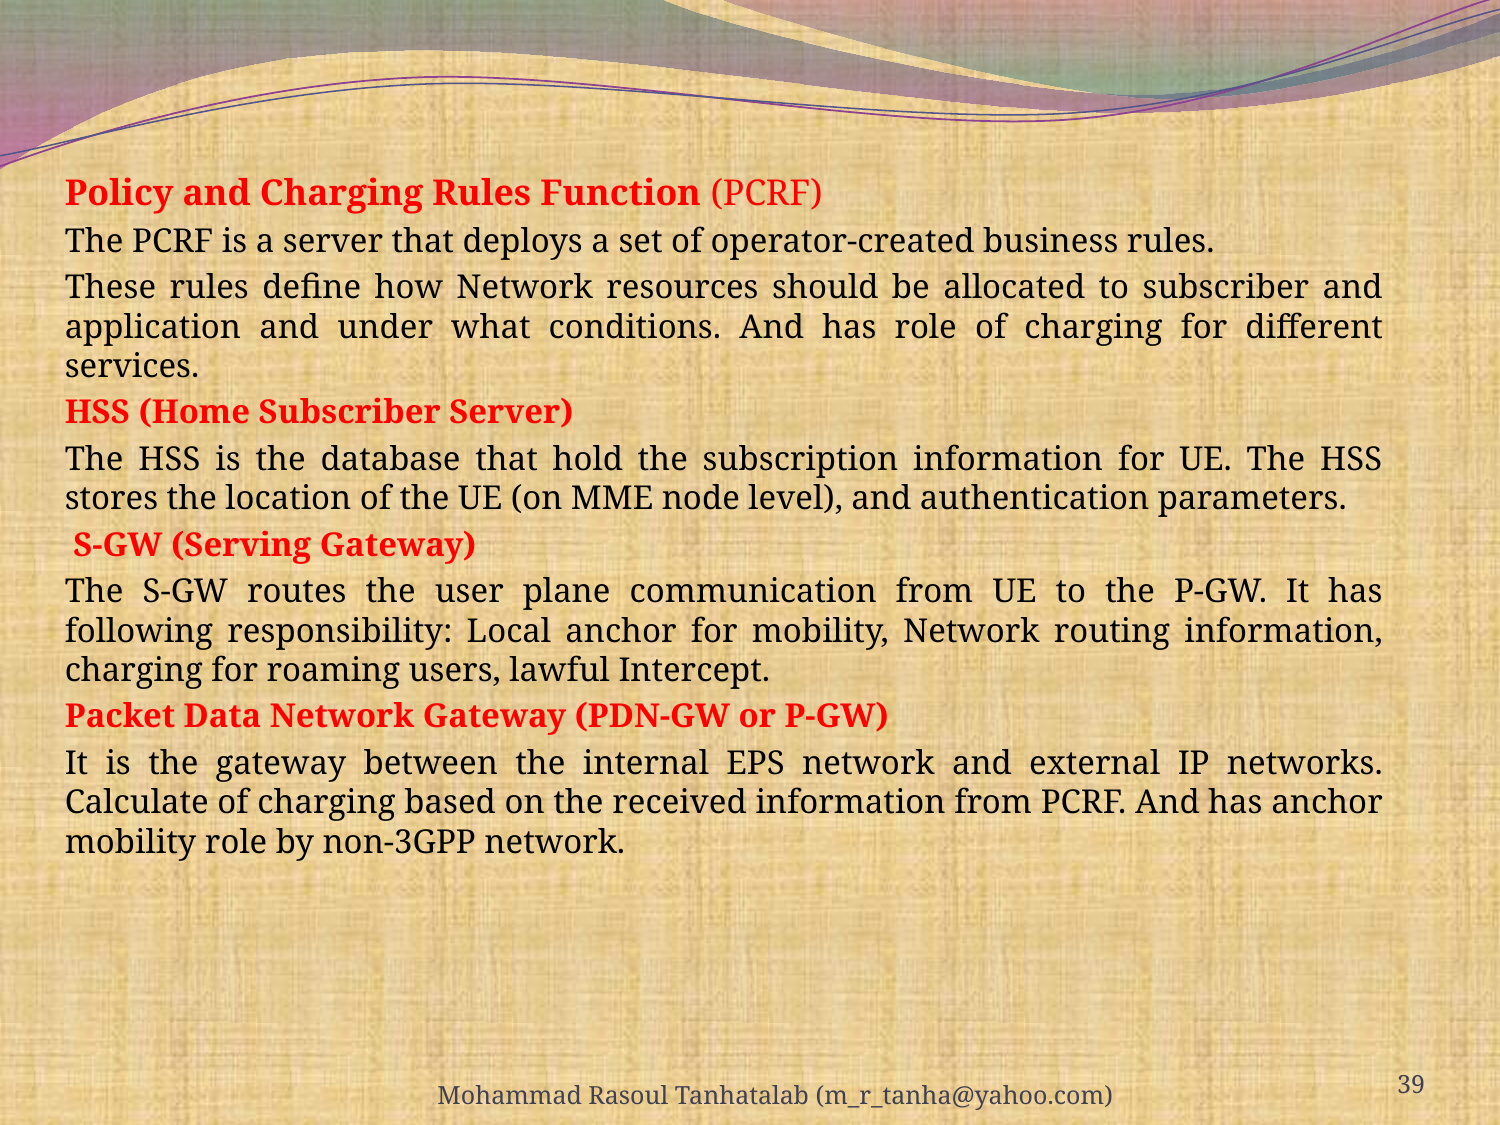

Policy and Charging Rules Function (PCRF)
The PCRF is a server that deploys a set of operator-created business rules.
These rules define how Network resources should be allocated to subscriber and application and under what conditions. And has role of charging for different services.
HSS (Home Subscriber Server)
The HSS is the database that hold the subscription information for UE. The HSS stores the location of the UE (on MME node level), and authentication parameters.
 S-GW (Serving Gateway)
The S-GW routes the user plane communication from UE to the P-GW. It has following responsibility: Local anchor for mobility, Network routing information, charging for roaming users, lawful Intercept.
Packet Data Network Gateway (PDN-GW or P-GW)
It is the gateway between the internal EPS network and external IP networks. Calculate of charging based on the received information from PCRF. And has anchor mobility role by non-3GPP network.

39
Mohammad Rasoul Tanhatalab (m_r_tanha@yahoo.com)